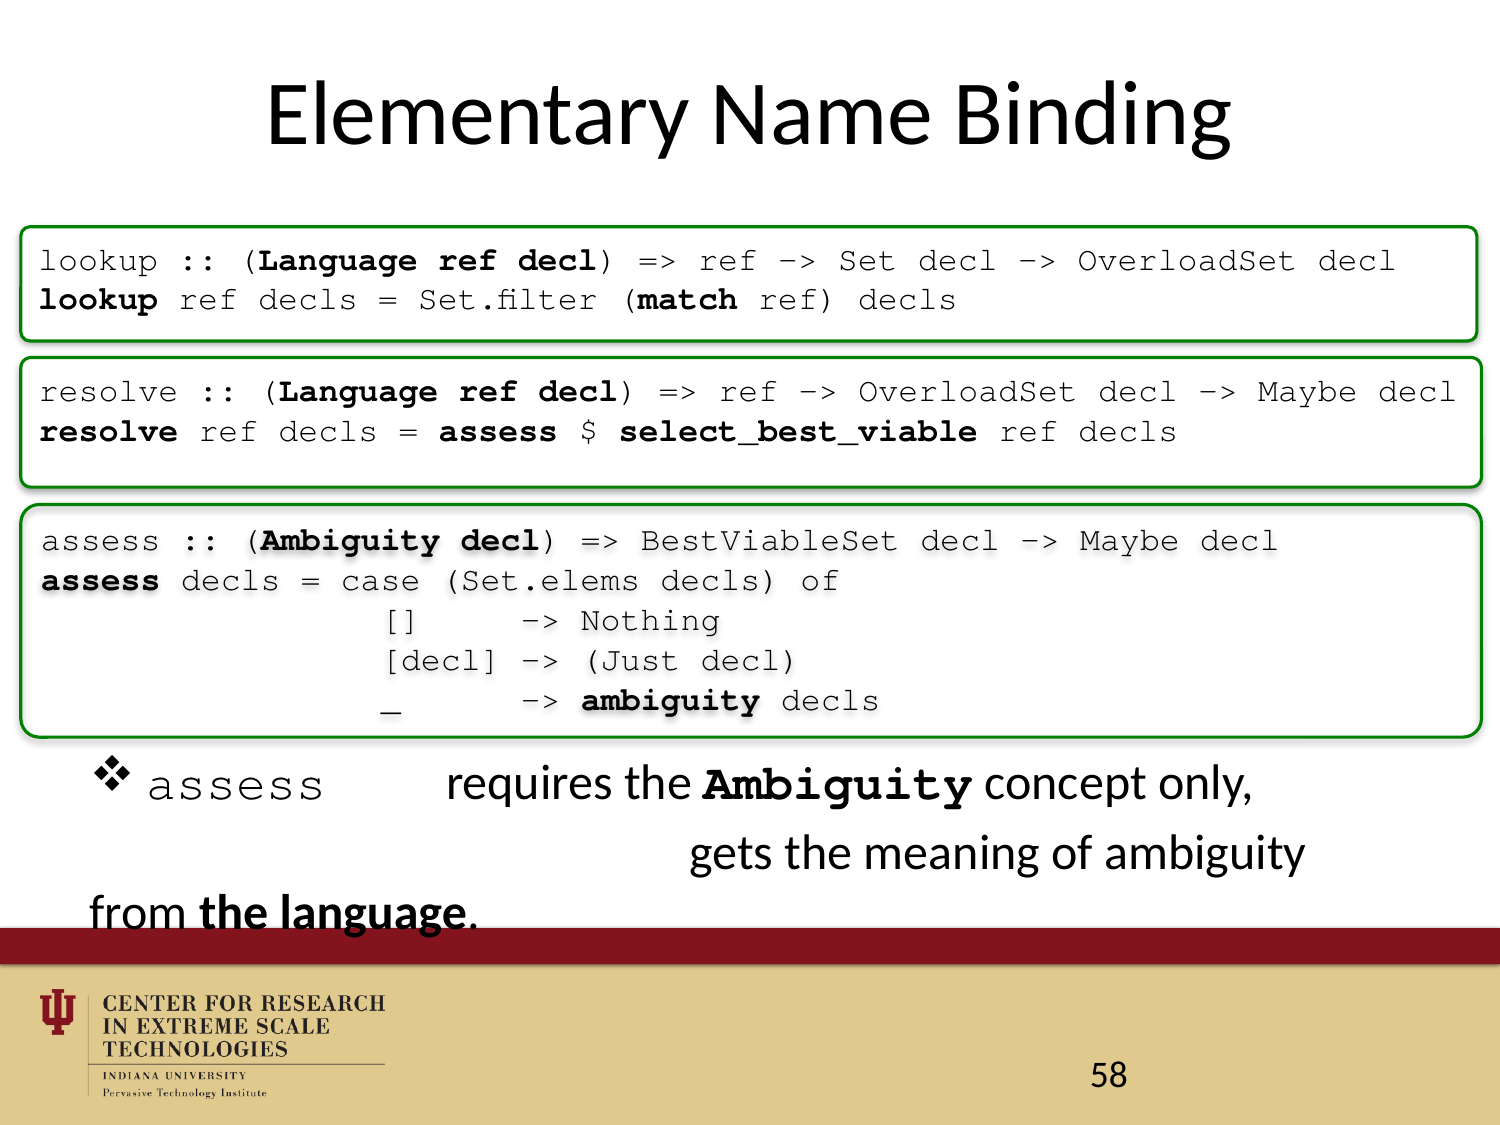

# Elementary Name Binding

assess 	requires the Ambiguity concept only,
    				gets the meaning of ambiguity from the language.
lookup :: (Language ref decl) => ref -> Set decl -> OverloadSet decl
lookup ref decls = Set.filter (match ref) decls
resolve :: (Language ref decl) => ref -> OverloadSet decl -> Maybe decl
resolve ref decls = assess $ select_best_viable ref decls

assess :: (Ambiguity decl) => BestViableSet decl -> Maybe decl
assess decls = case (Set.elems decls) of
                 []     -> Nothing
                 [decl] -> (Just decl)
                 _      -> ambiguity decls
58